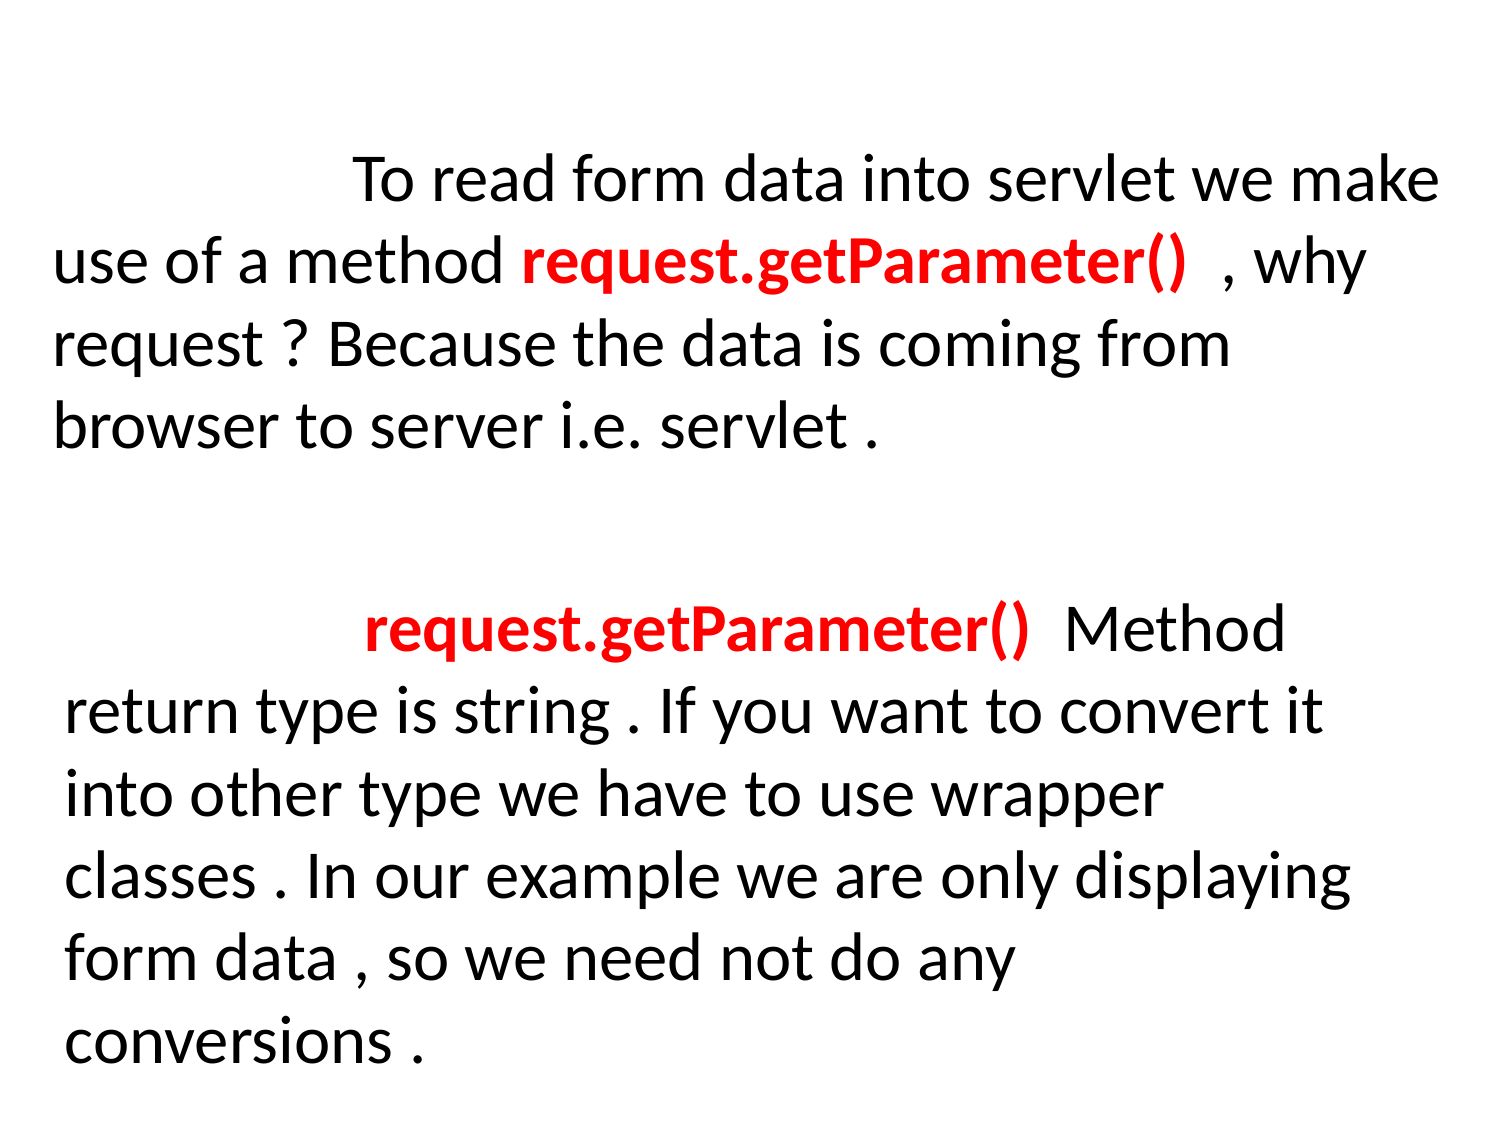

To read form data into servlet we make use of a method request.getParameter()  , why request ? Because the data is coming from browser to server i.e. servlet .

 		request.getParameter()  Method return type is string . If you want to convert it into other type we have to use wrapper classes . In our example we are only displaying form data , so we need not do any conversions .